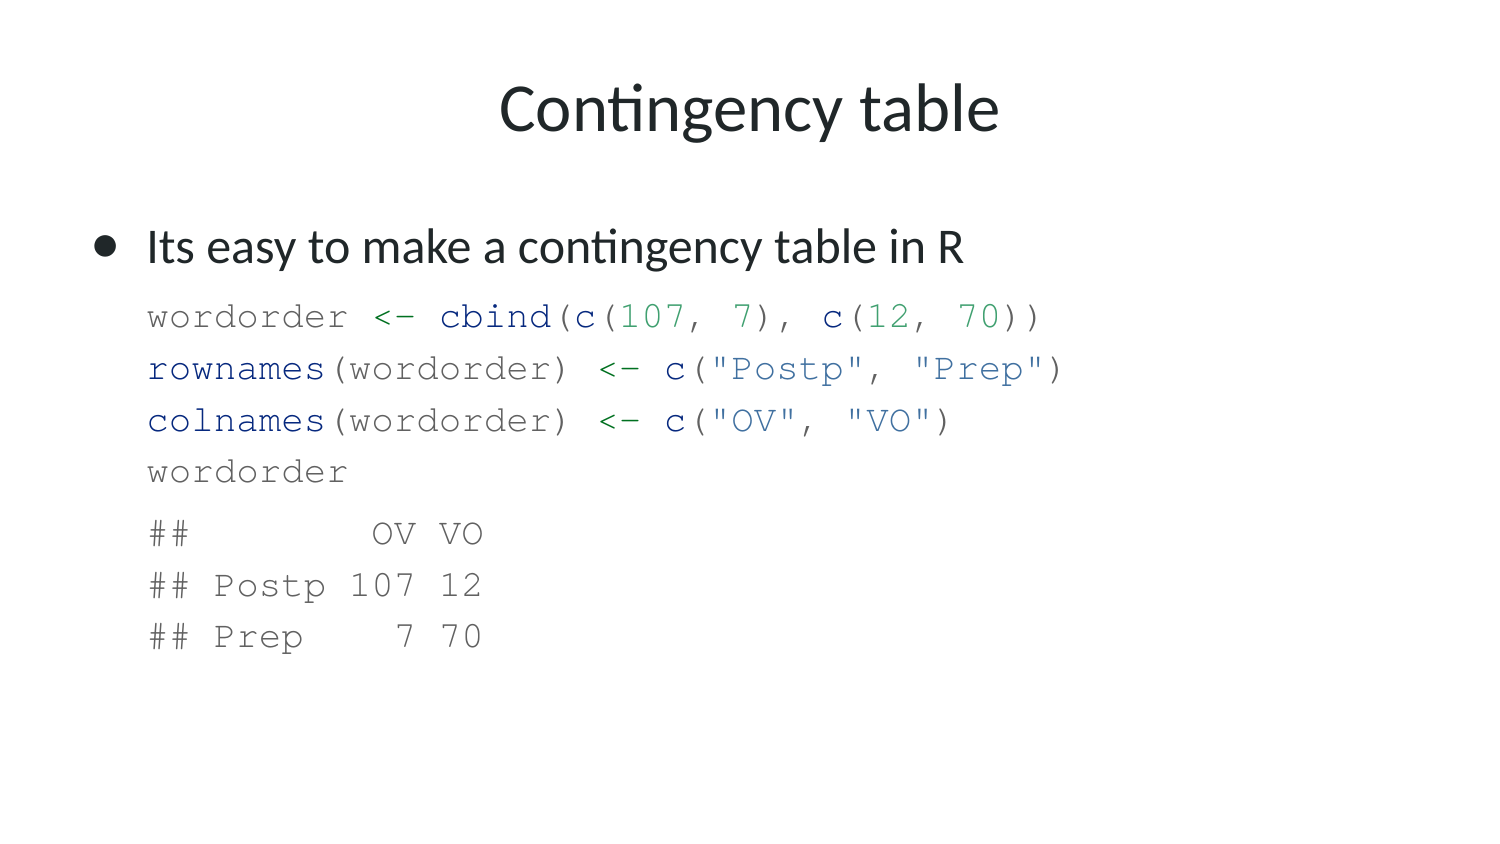

# Contingency table
Its easy to make a contingency table in R
wordorder <- cbind(c(107, 7), c(12, 70))
rownames(wordorder) <- c("Postp", "Prep")
colnames(wordorder) <- c("OV", "VO")
wordorder
##        OV VO ## Postp 107 12 ## Prep    7 70